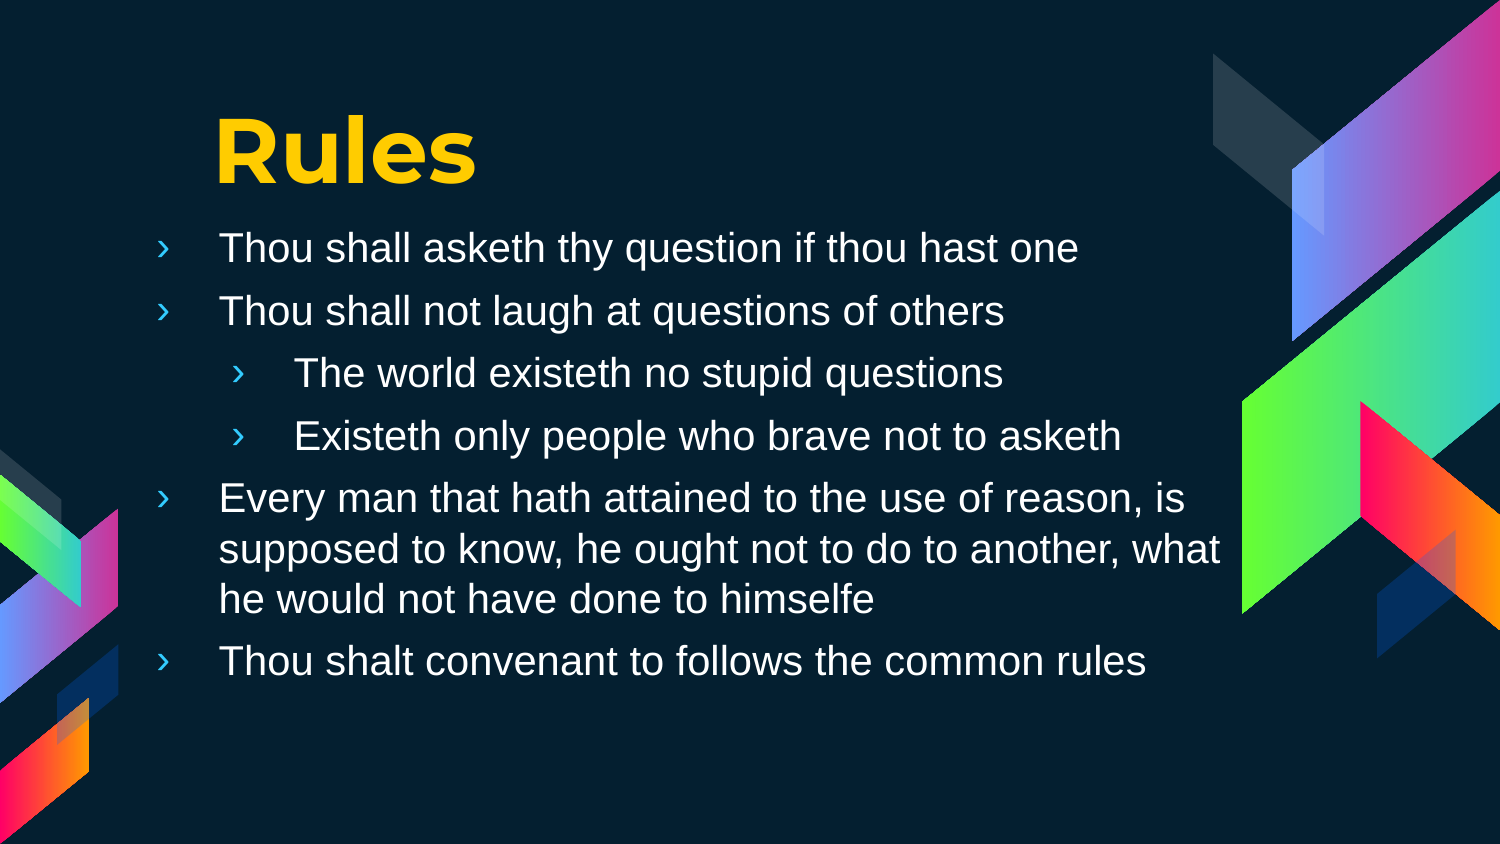

Rules

Thou shall asketh thy question if thou hast one
Thou shall not laugh at questions of others
The world existeth no stupid questions
Existeth only people who brave not to asketh
Every man that hath attained to the use of reason, is supposed to know, he ought not to do to another, what he would not have done to himselfe
Thou shalt convenant to follows the common rules